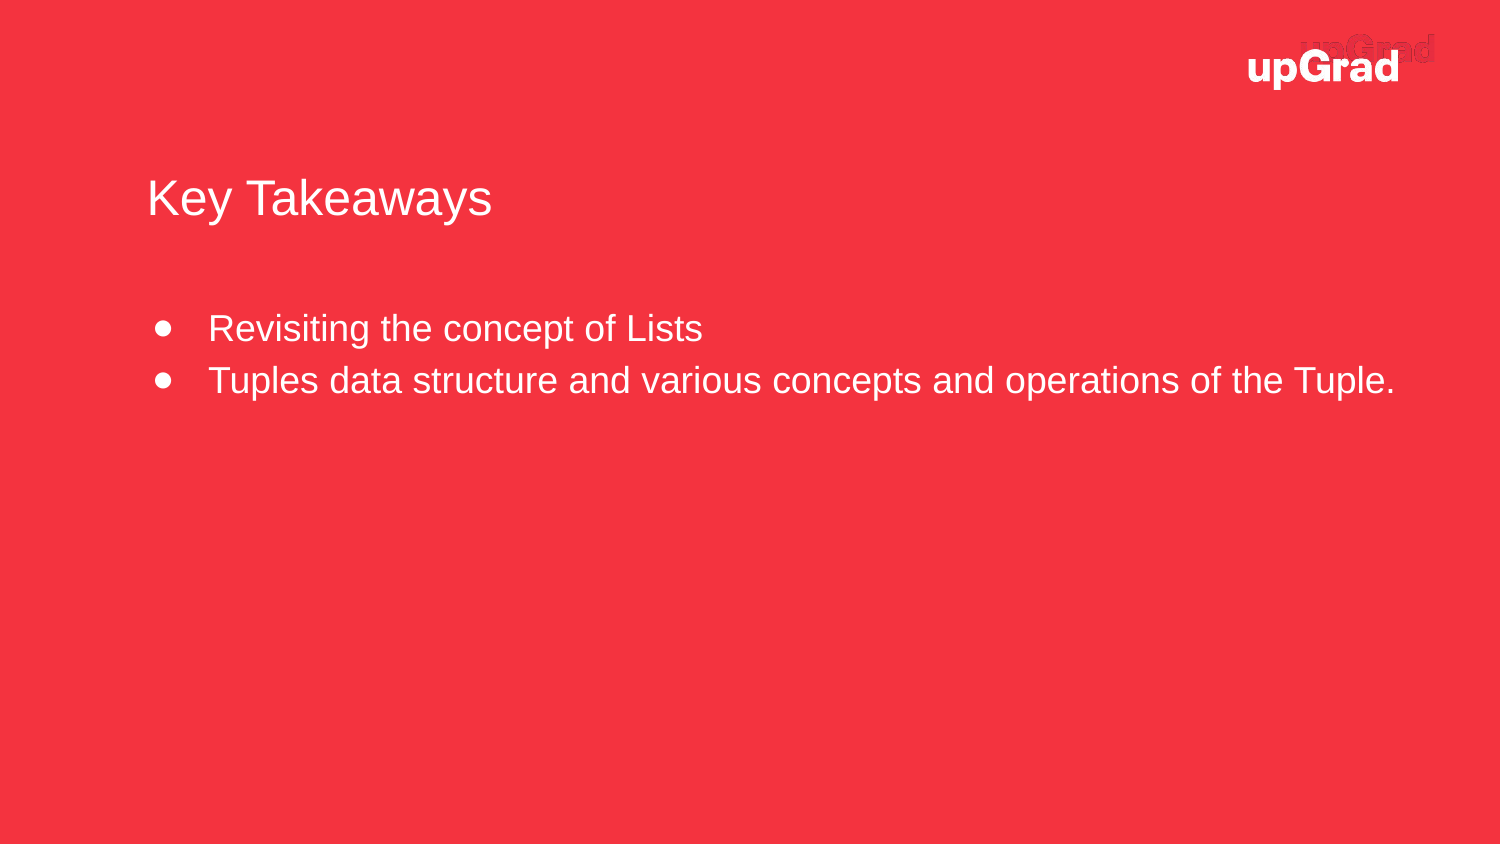

Key Takeaways
Revisiting the concept of Lists
Tuples data structure and various concepts and operations of the Tuple.